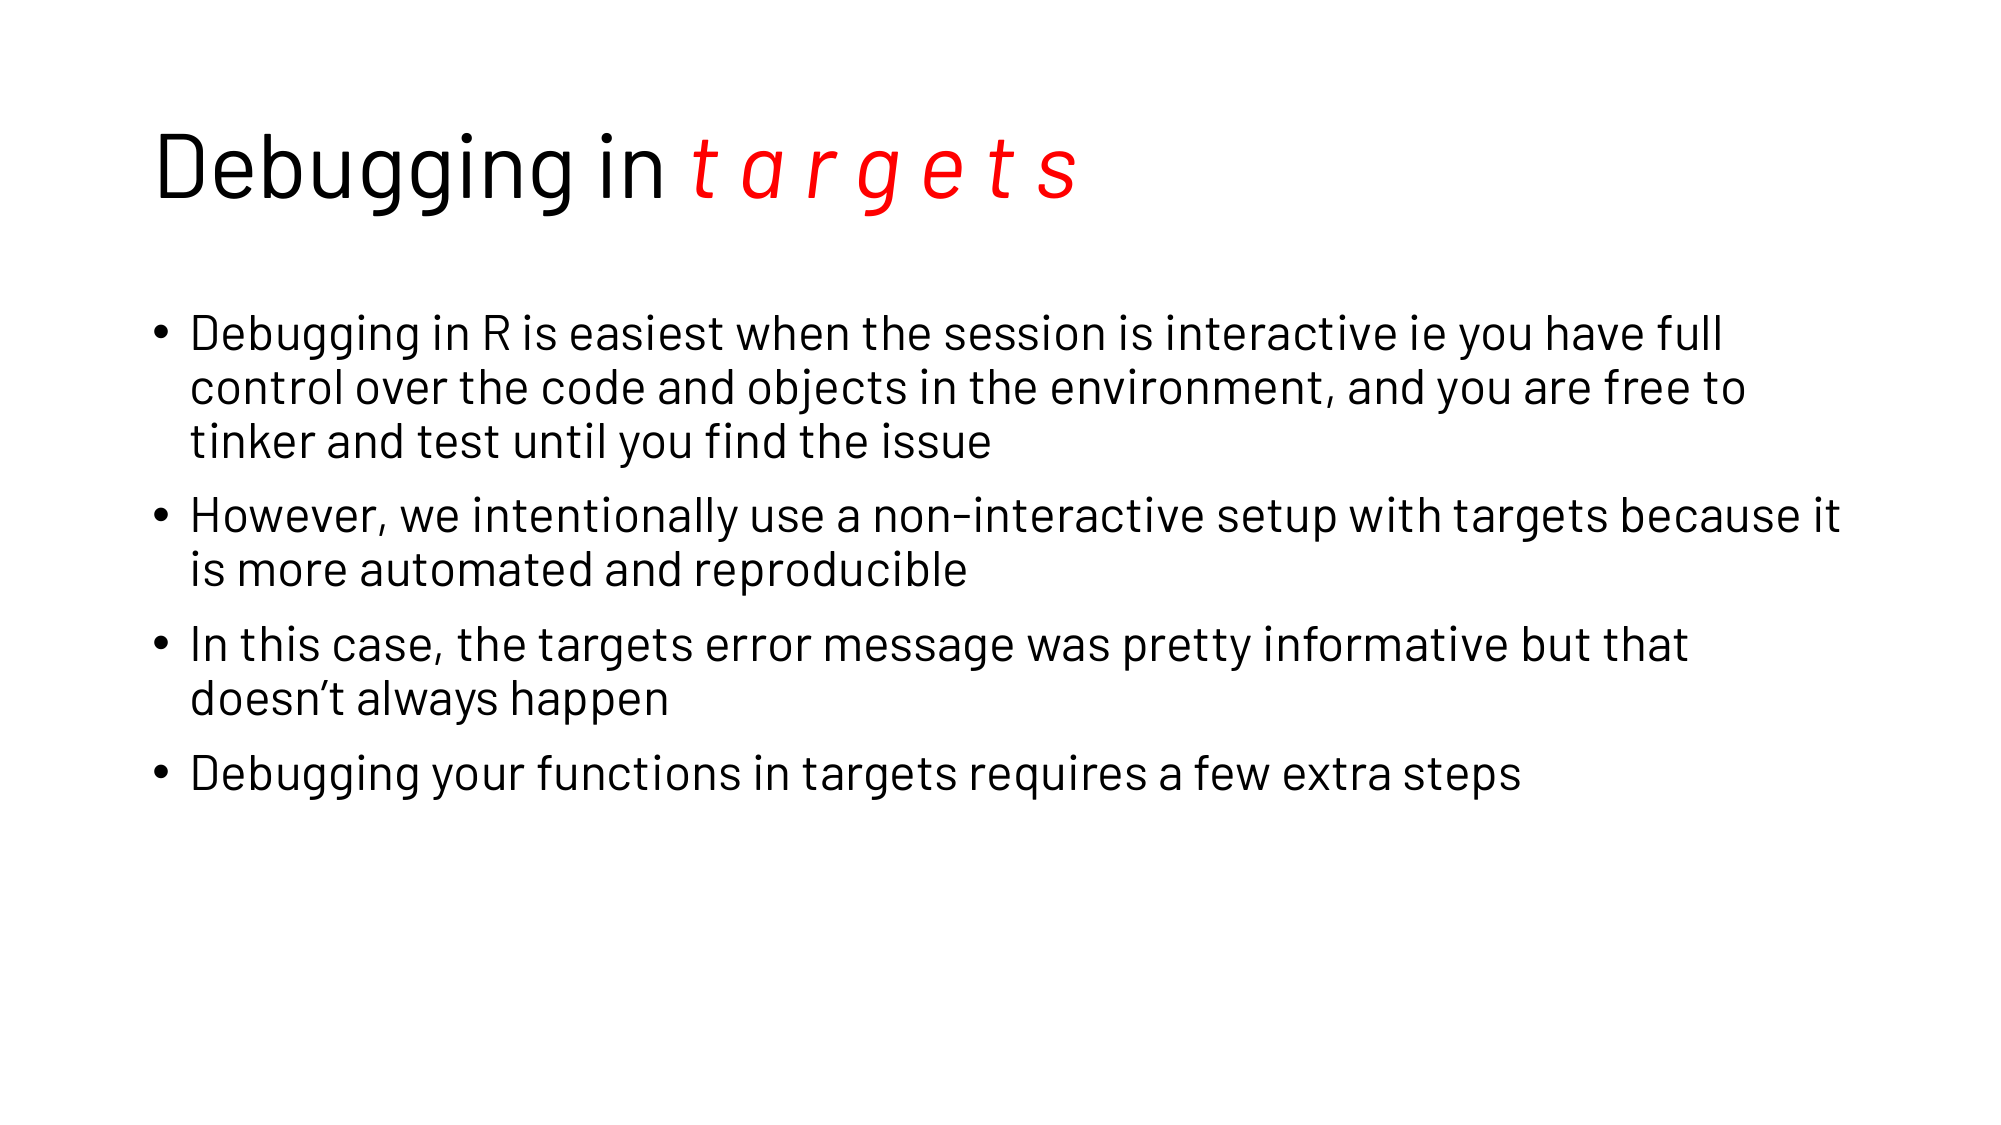

# Debugging in t a r g e t s
Debugging in R is easiest when the session is interactive ie you have full control over the code and objects in the environment, and you are free to tinker and test until you find the issue
However, we intentionally use a non-interactive setup with targets because it is more automated and reproducible
In this case, the targets error message was pretty informative but that doesn’t always happen
Debugging your functions in targets requires a few extra steps